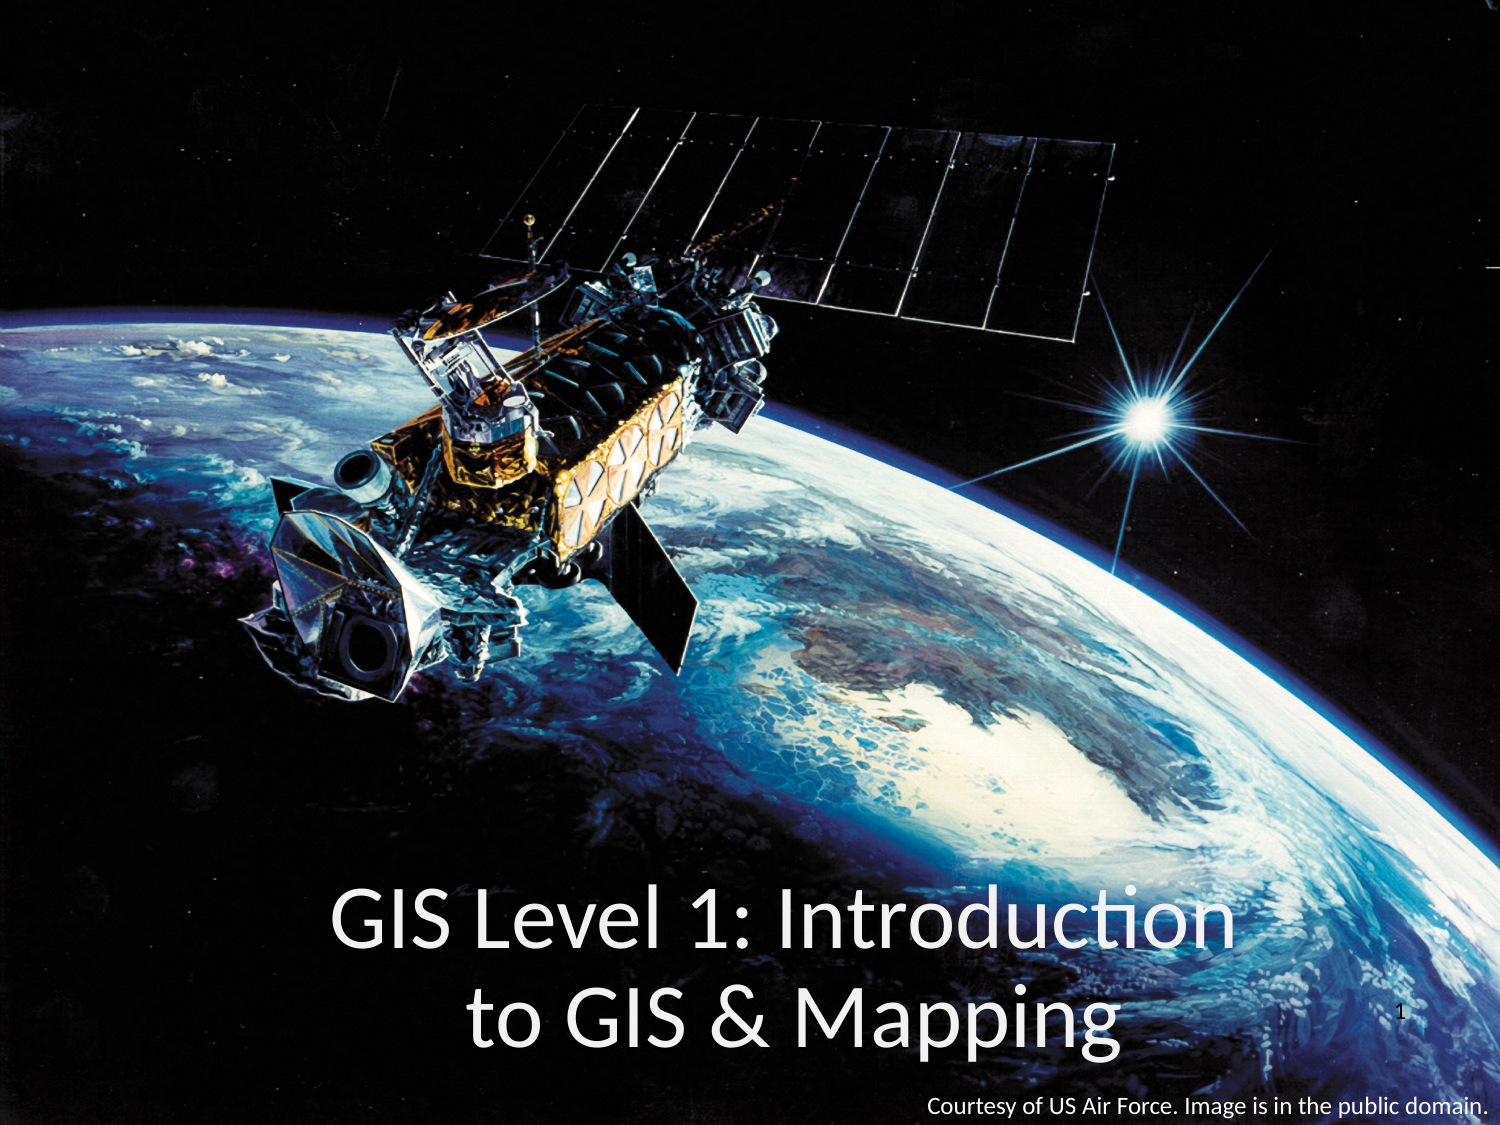

# GIS Level 1: Introduction to GIS & Mapping
1
Courtesy of US Air Force. Image is in the public domain.